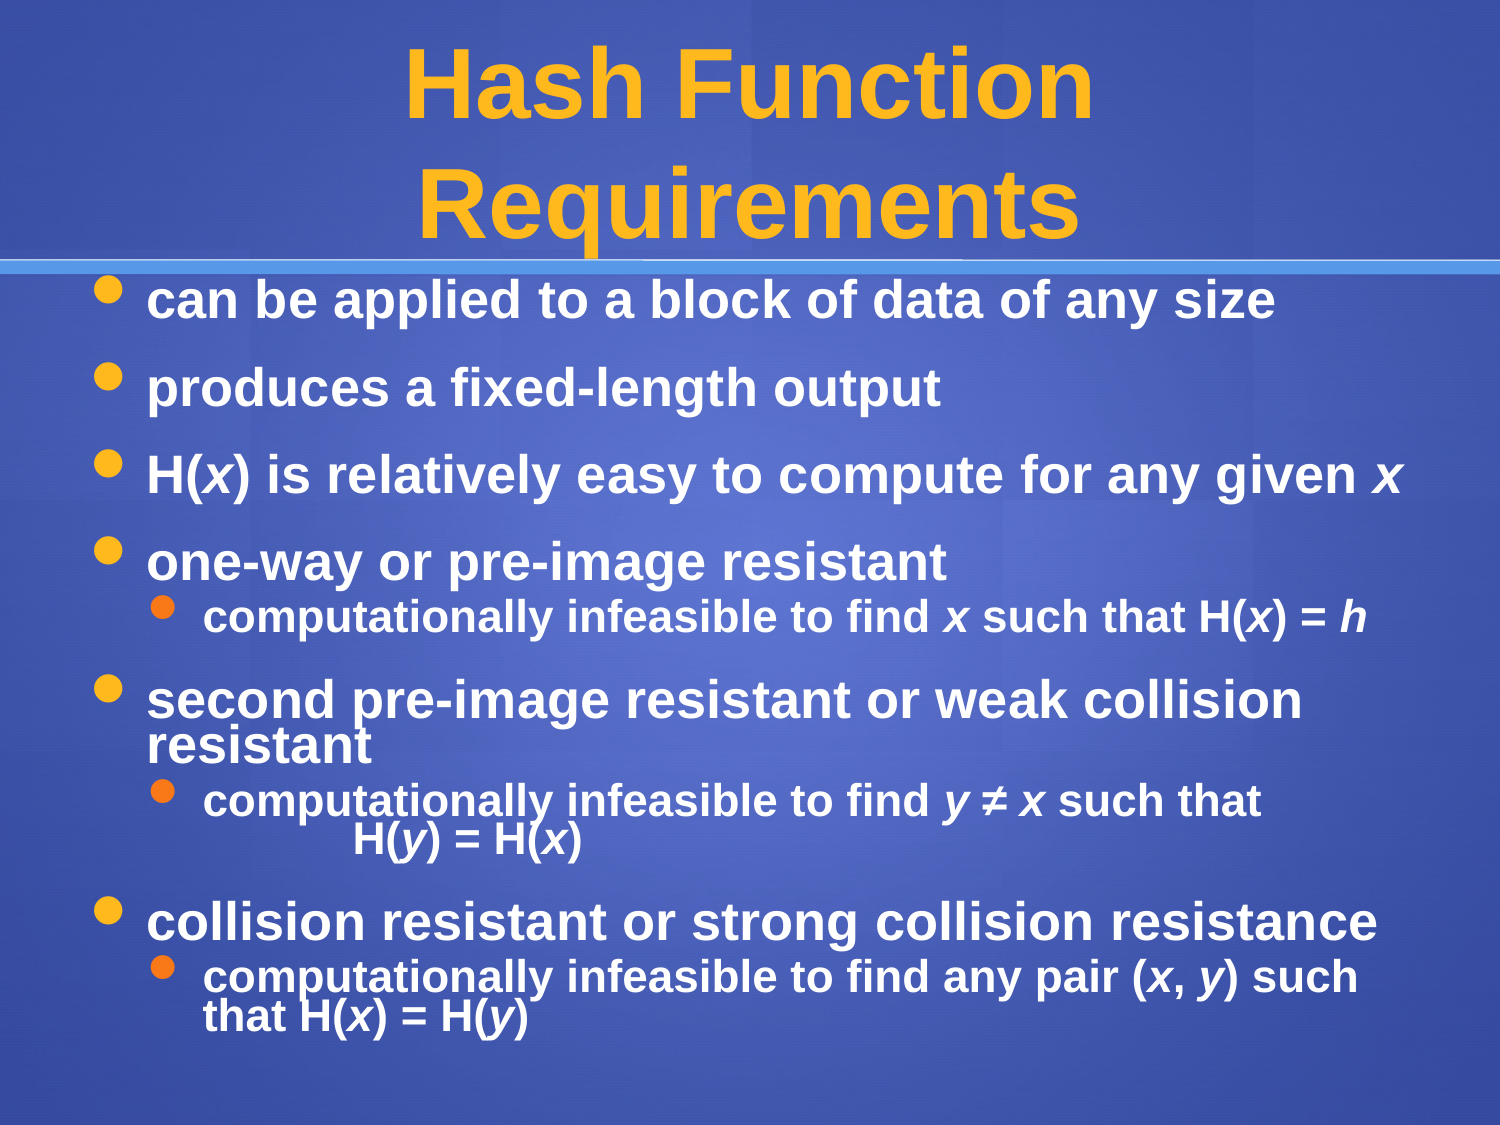

# Hash Function Requirements
can be applied to a block of data of any size
produces a fixed-length output
H(x) is relatively easy to compute for any given x
one-way or pre-image resistant
computationally infeasible to find x such that H(x) = h
second pre-image resistant or weak collision resistant
computationally infeasible to find y ≠ x such that		H(y) = H(x)
collision resistant or strong collision resistance
computationally infeasible to find any pair (x, y) such that H(x) = H(y)